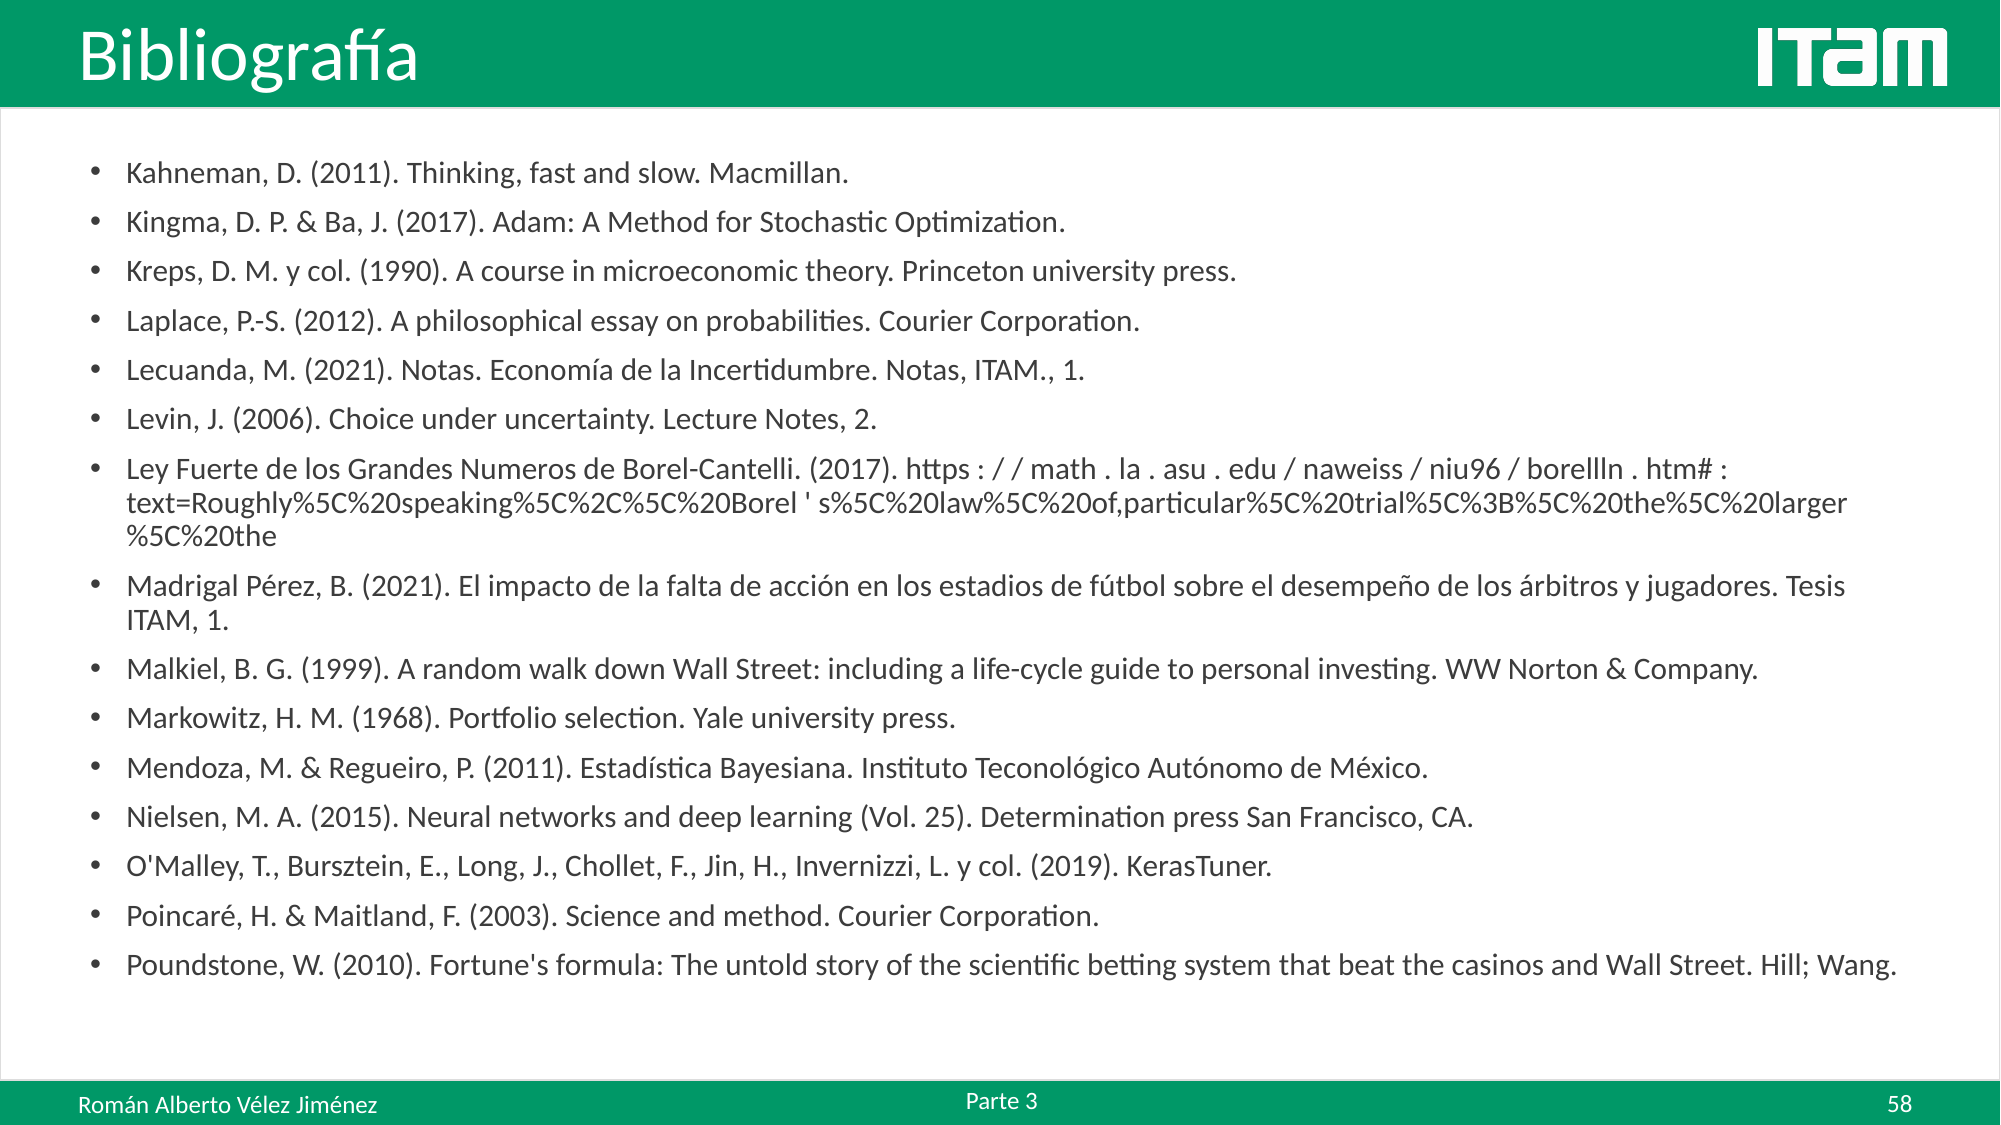

# Bibliografía
Kahneman, D. (2011). Thinking, fast and slow. Macmillan.
Kingma, D. P. & Ba, J. (2017). Adam: A Method for Stochastic Optimization.
Kreps, D. M. y col. (1990). A course in microeconomic theory. Princeton university press.
Laplace, P.-S. (2012). A philosophical essay on probabilities. Courier Corporation.
Lecuanda, M. (2021). Notas. Economía de la Incertidumbre. Notas, ITAM., 1.
Levin, J. (2006). Choice under uncertainty. Lecture Notes, 2.
Ley Fuerte de los Grandes Numeros de Borel-Cantelli. (2017). https : / / math . la . asu . edu / naweiss / niu96 / borellln . htm# : text=Roughly%5C%20speaking%5C%2C%5C%20Borel ' s%5C%20law%5C%20of,particular%5C%20trial%5C%3B%5C%20the%5C%20larger%5C%20the
Madrigal Pérez, B. (2021). El impacto de la falta de acción en los estadios de fútbol sobre el desempeño de los árbitros y jugadores. Tesis ITAM, 1.
Malkiel, B. G. (1999). A random walk down Wall Street: including a life-cycle guide to personal investing. WW Norton & Company.
Markowitz, H. M. (1968). Portfolio selection. Yale university press.
Mendoza, M. & Regueiro, P. (2011). Estadística Bayesiana. Instituto Teconológico Autónomo de México.
Nielsen, M. A. (2015). Neural networks and deep learning (Vol. 25). Determination press San Francisco, CA.
O'Malley, T., Bursztein, E., Long, J., Chollet, F., Jin, H., Invernizzi, L. y col. (2019). KerasTuner.
Poincaré, H. & Maitland, F. (2003). Science and method. Courier Corporation.
Poundstone, W. (2010). Fortune's formula: The untold story of the scientific betting system that beat the casinos and Wall Street. Hill; Wang.
Parte 3
58